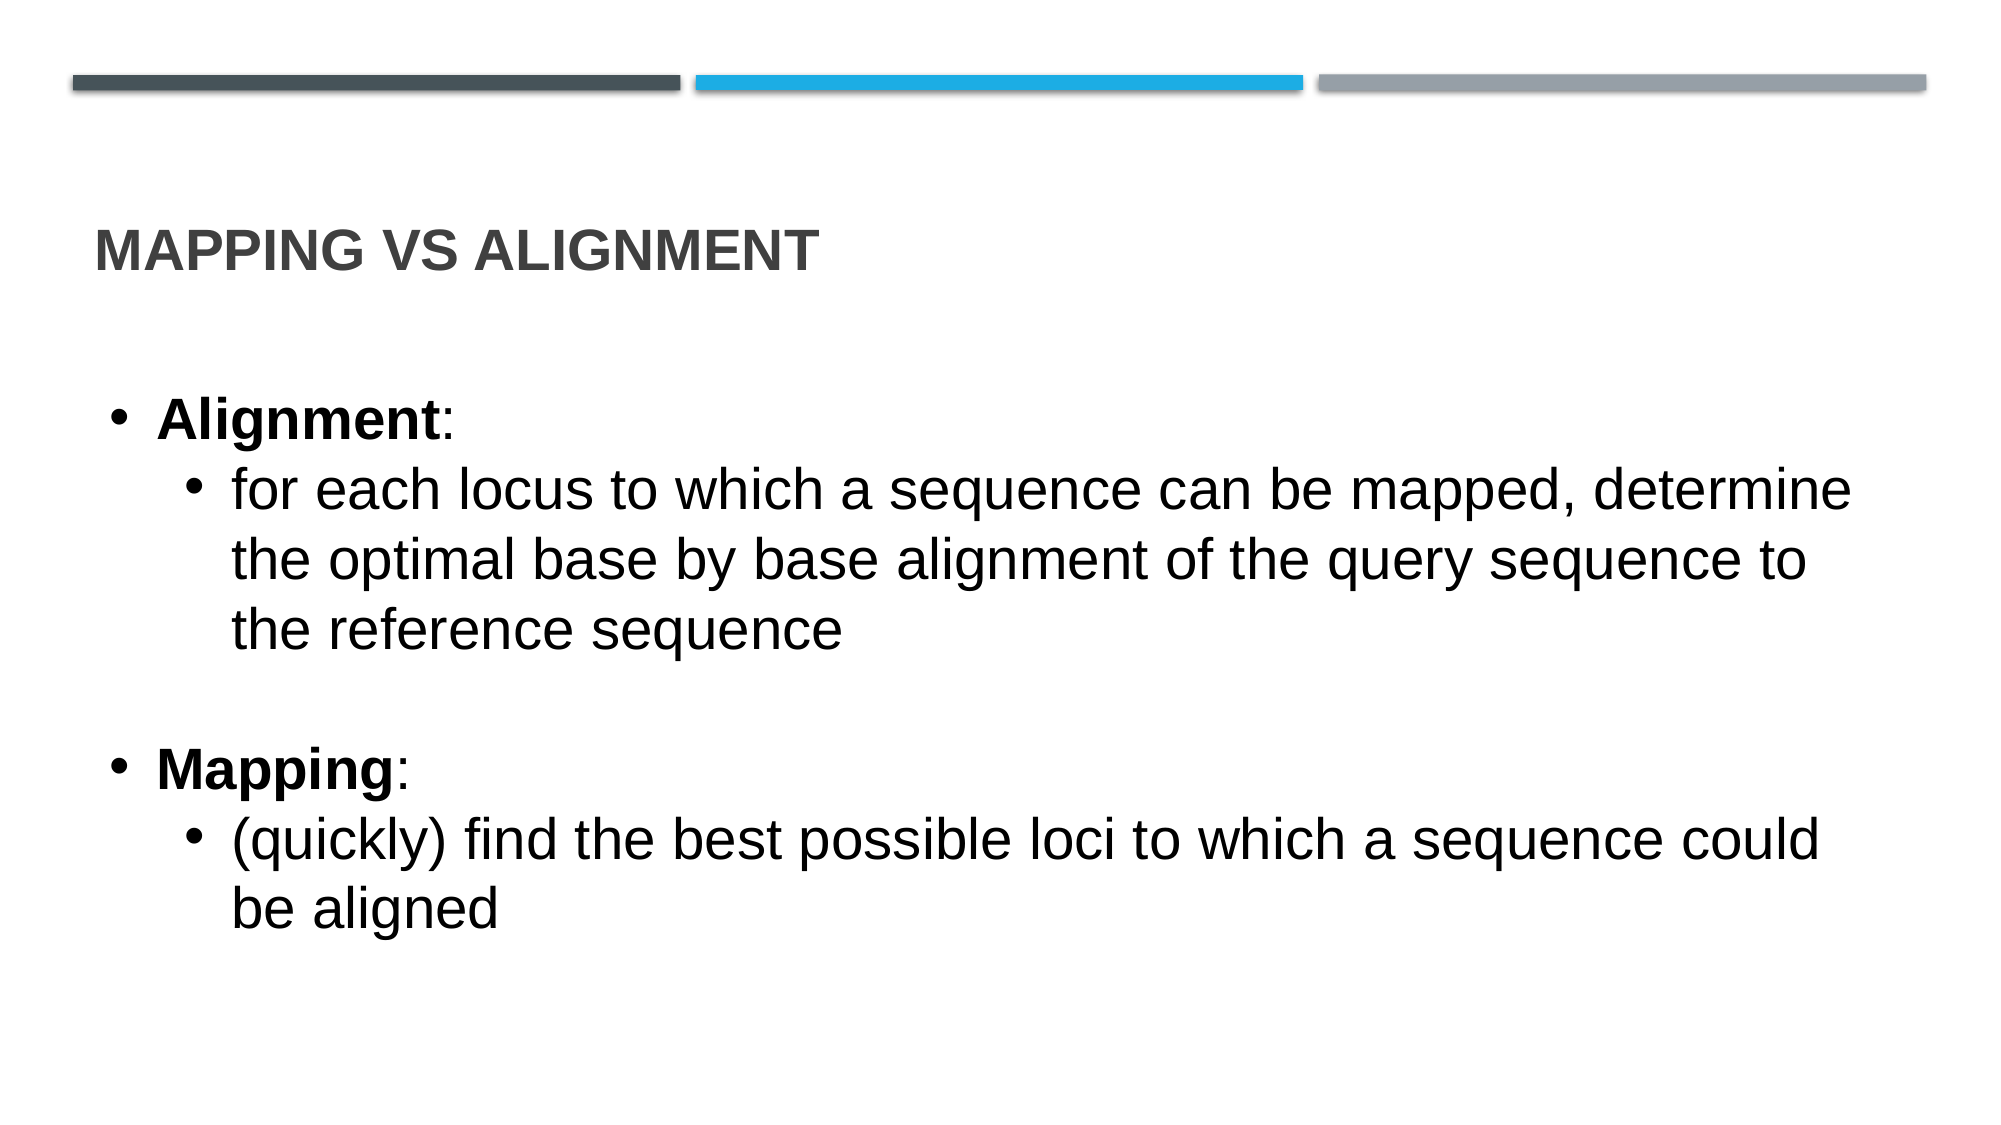

# Mapping vs alignment
Alignment:
for each locus to which a sequence can be mapped, determine the optimal base by base alignment of the query sequence to the reference sequence

Mapping:
(quickly) find the best possible loci to which a sequence could be aligned